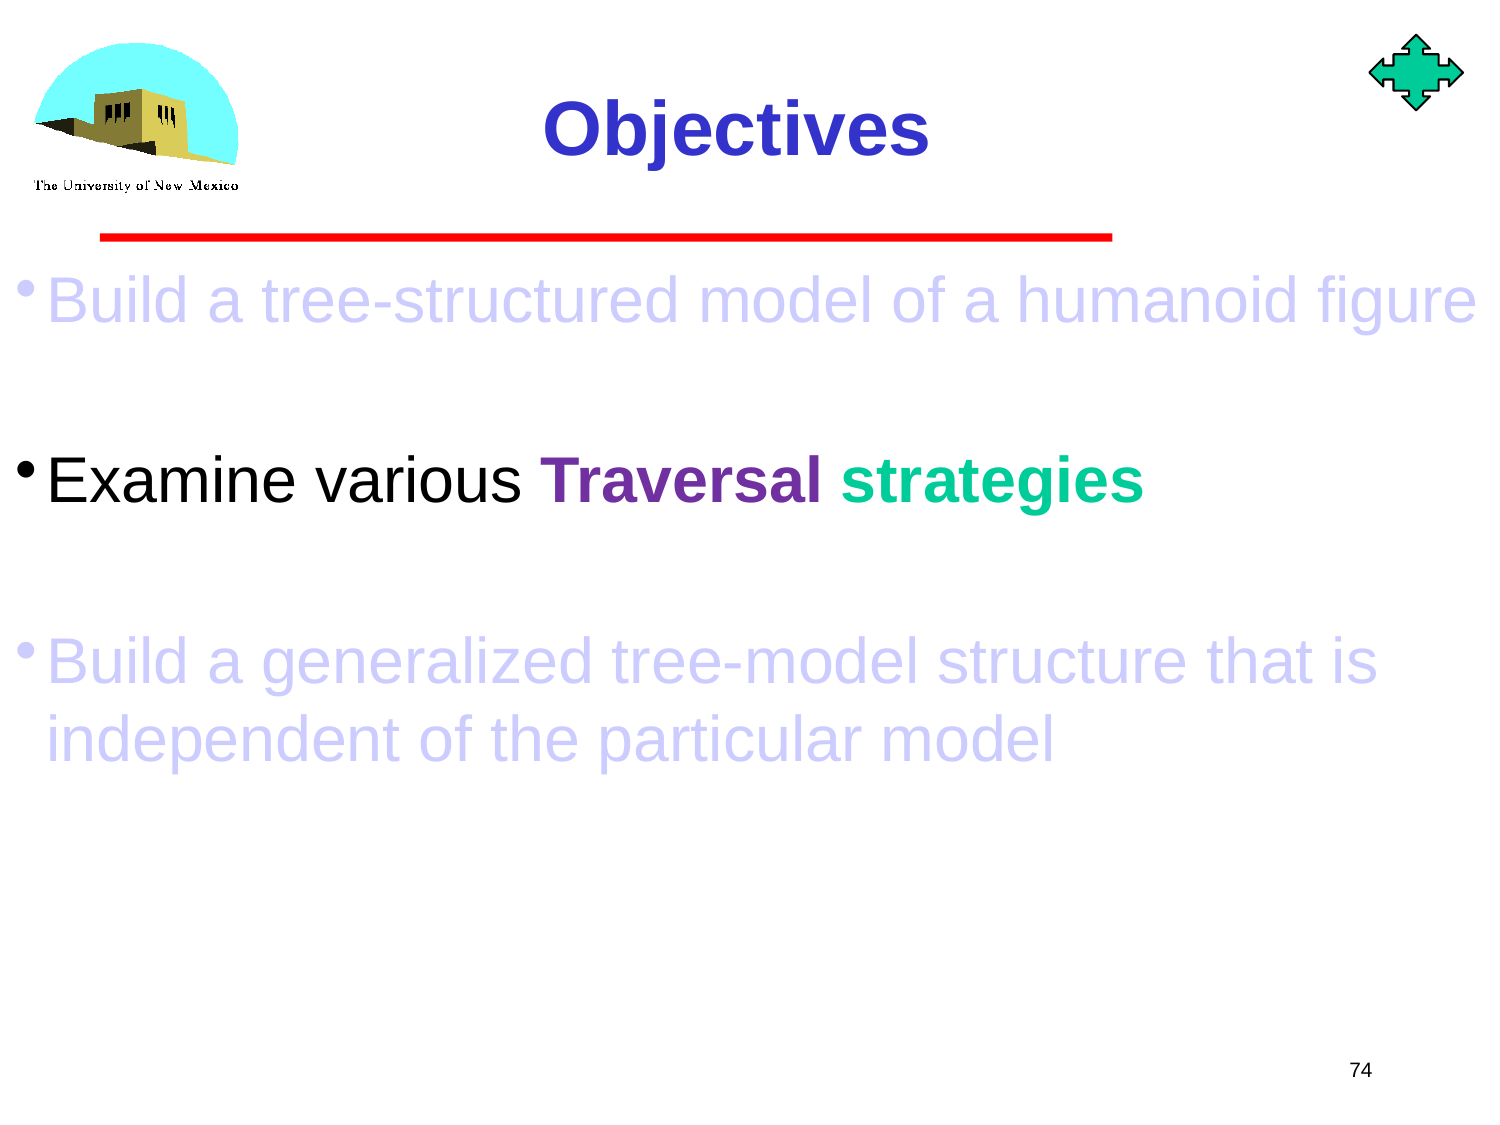

Objectives

Build a tree-structured model of a humanoid figure

Examine various Traversal strategies

Build a generalized tree-model structure that is independent of the particular model
74